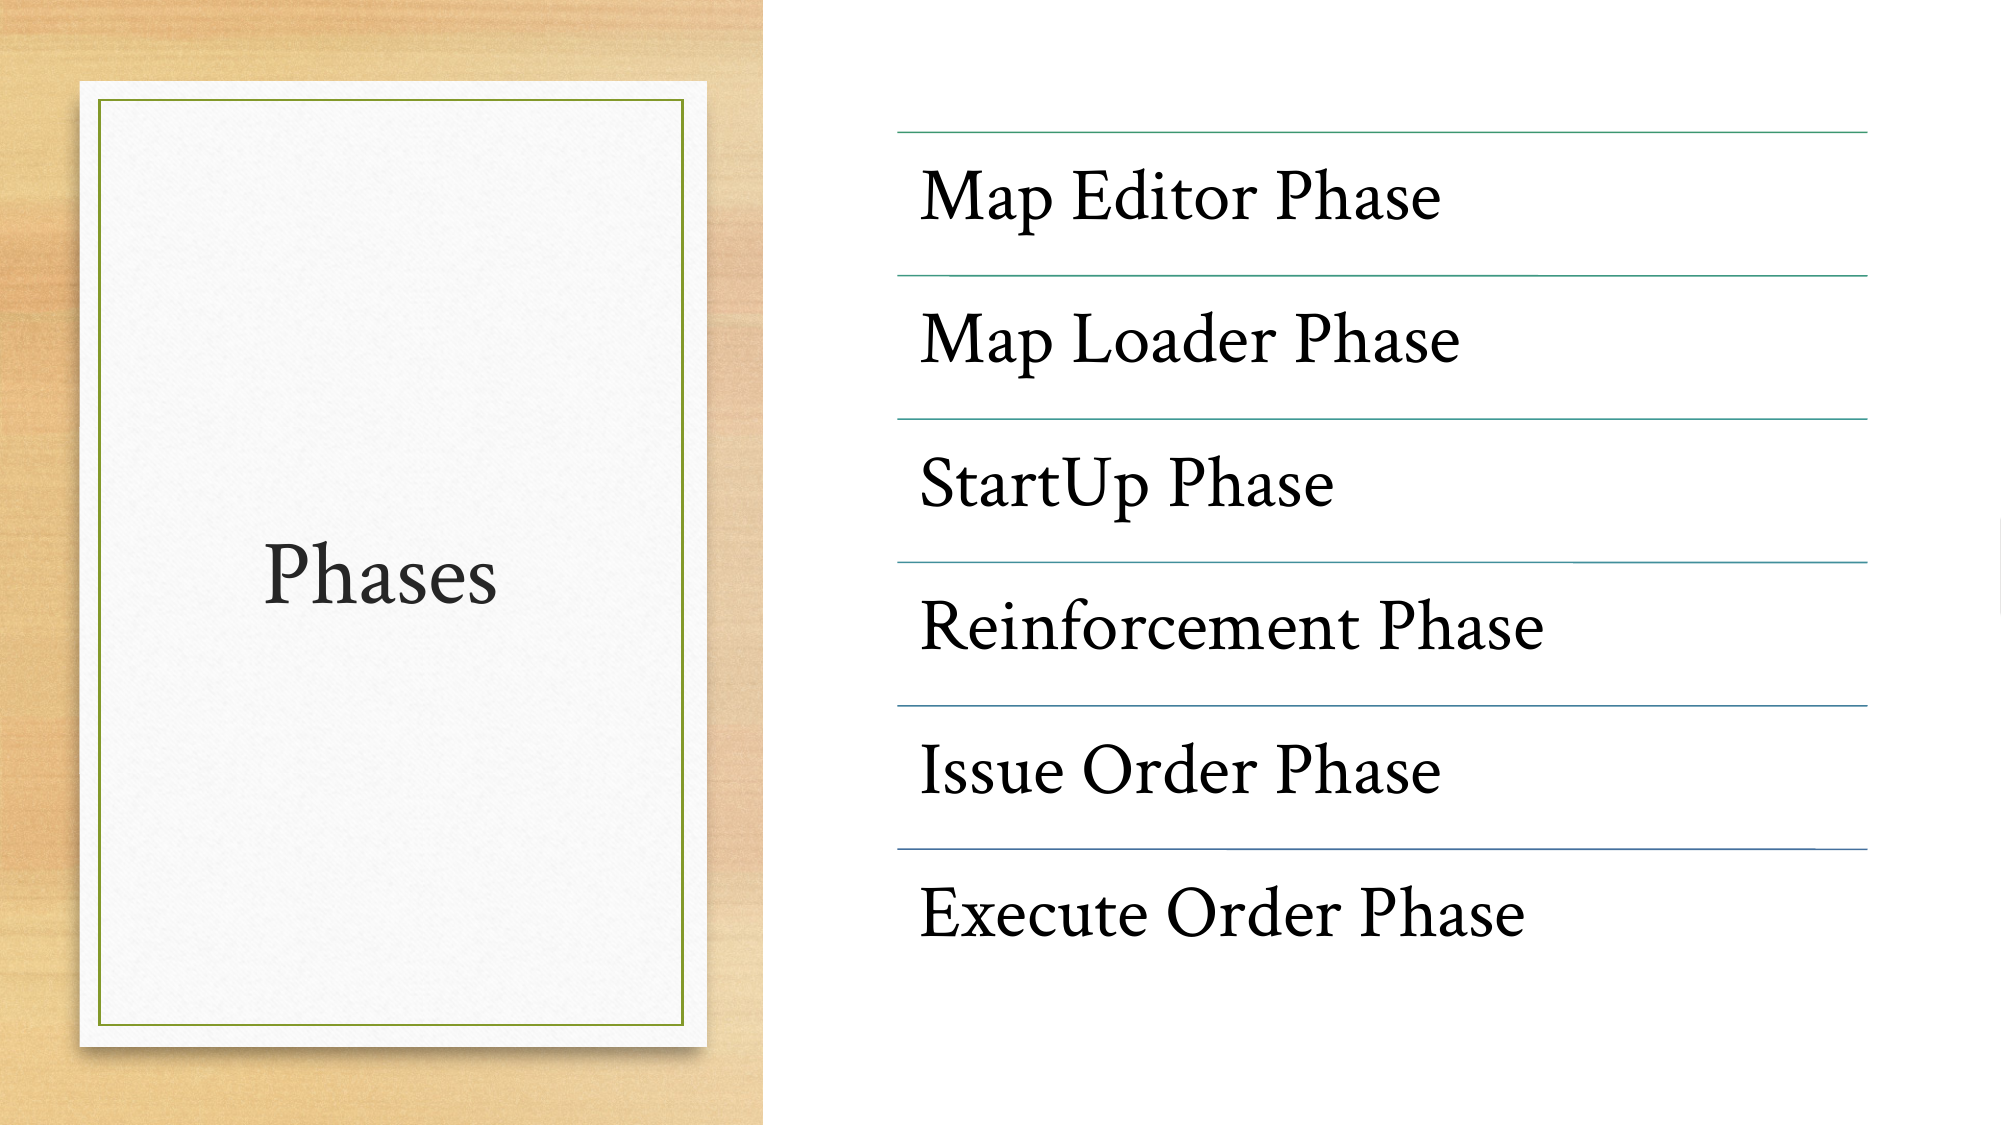

Map Editor Phase
Map Loader Phase
StartUp Phase
Reinforcement Phase
Issue Order Phase
Execute Order Phase
# Phases